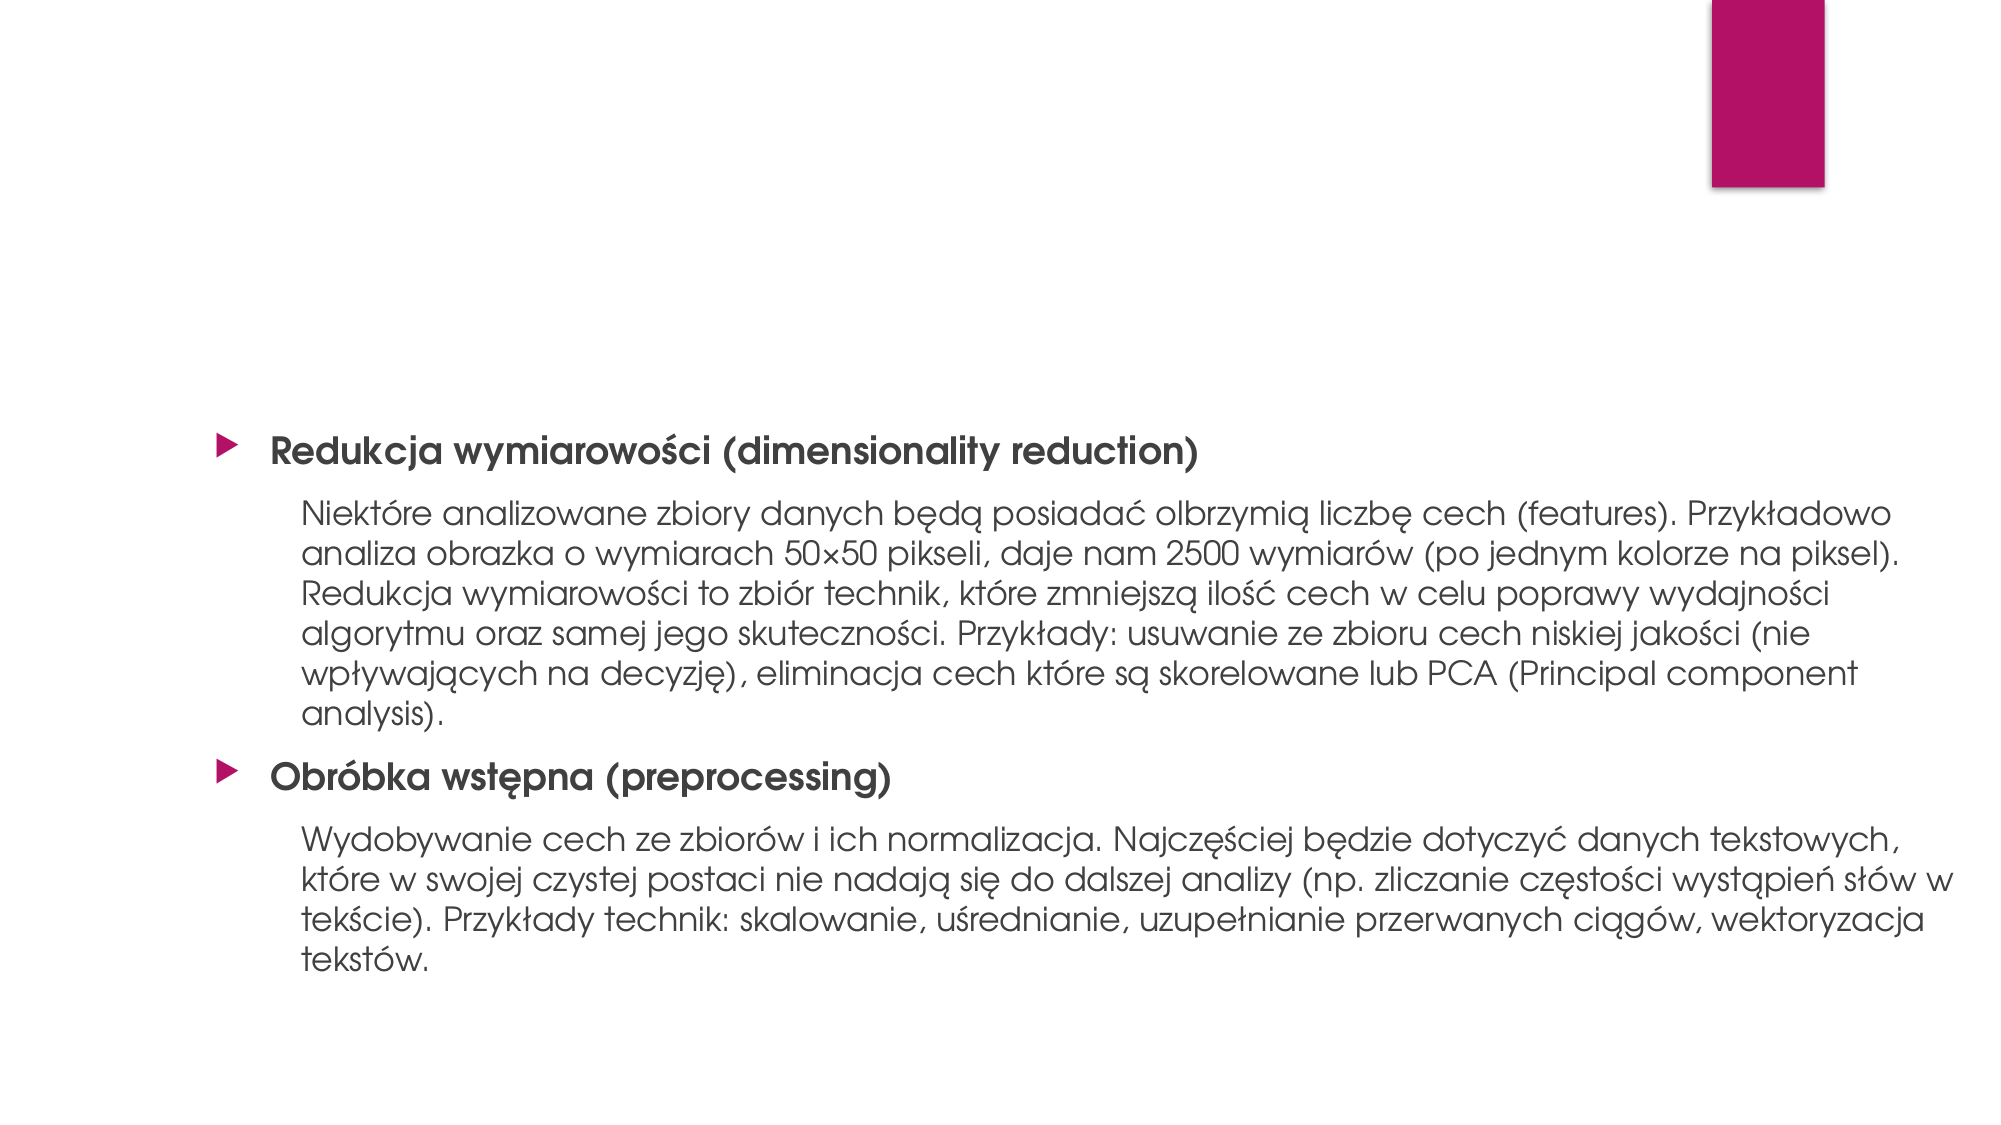

Redukcja wymiarowości (dimensionality reduction)
Niektóre analizowane zbiory danych będą posiadać olbrzymią liczbę cech (features). Przykładowo analiza obrazka o wymiarach 50×50 pikseli, daje nam 2500 wymiarów (po jednym kolorze na piksel). Redukcja wymiarowości to zbiór technik, które zmniejszą ilość cech w celu poprawy wydajności algorytmu oraz samej jego skuteczności. Przykłady: usuwanie ze zbioru cech niskiej jakości (nie wpływających na decyzję), eliminacja cech które są skorelowane lub PCA (Principal component analysis).
Obróbka wstępna (preprocessing)
Wydobywanie cech ze zbiorów i ich normalizacja. Najczęściej będzie dotyczyć danych tekstowych, które w swojej czystej postaci nie nadają się do dalszej analizy (np. zliczanie częstości wystąpień słów w tekście). Przykłady technik: skalowanie, uśrednianie, uzupełnianie przerwanych ciągów, wektoryzacja tekstów.